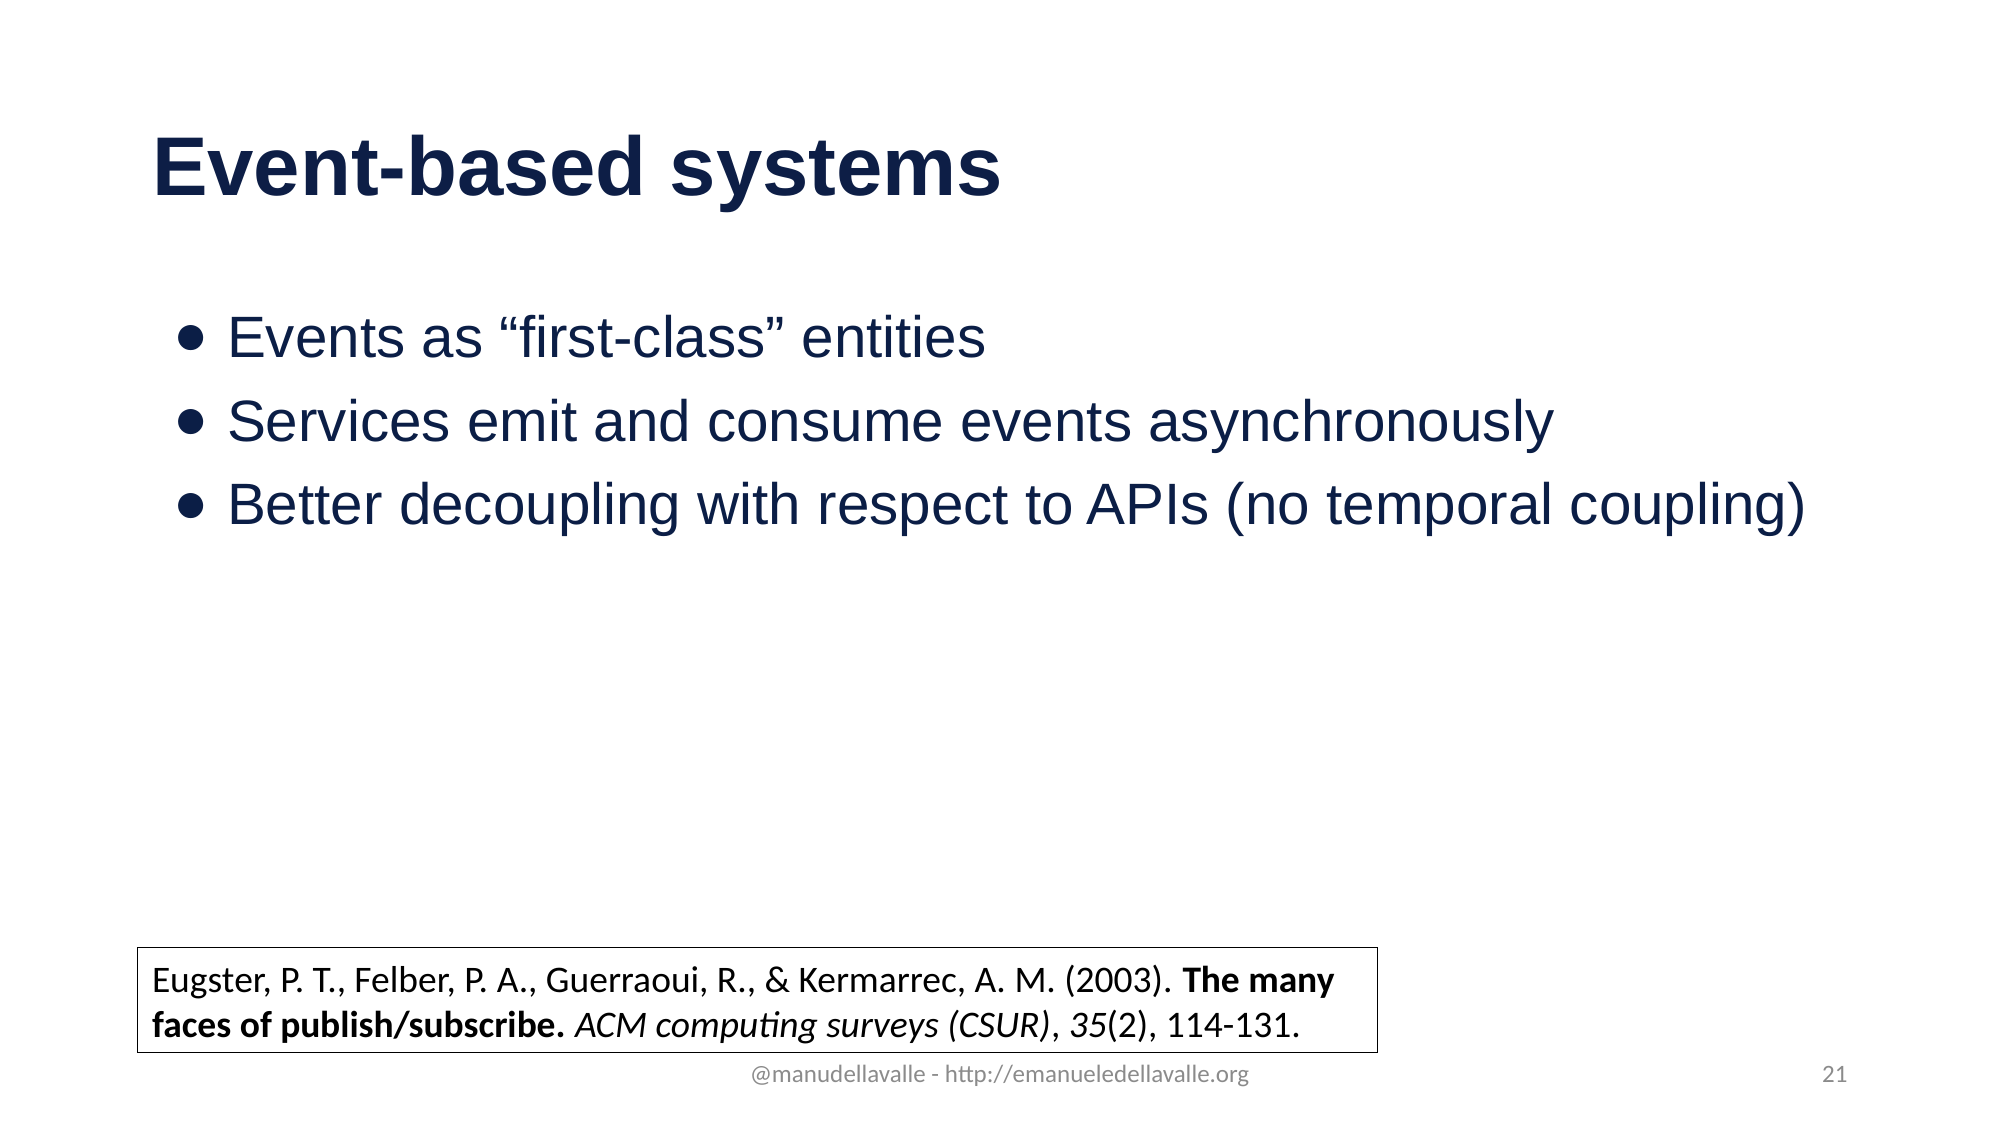

# Event-based systems
Events as “first-class” entities
Services emit and consume events asynchronously
Better decoupling with respect to APIs (no temporal coupling)

Eugster, P. T., Felber, P. A., Guerraoui, R., & Kermarrec, A. M. (2003). The many faces of publish/subscribe. ACM computing surveys (CSUR), 35(2), 114-131.
@manudellavalle - http://emanueledellavalle.org
21